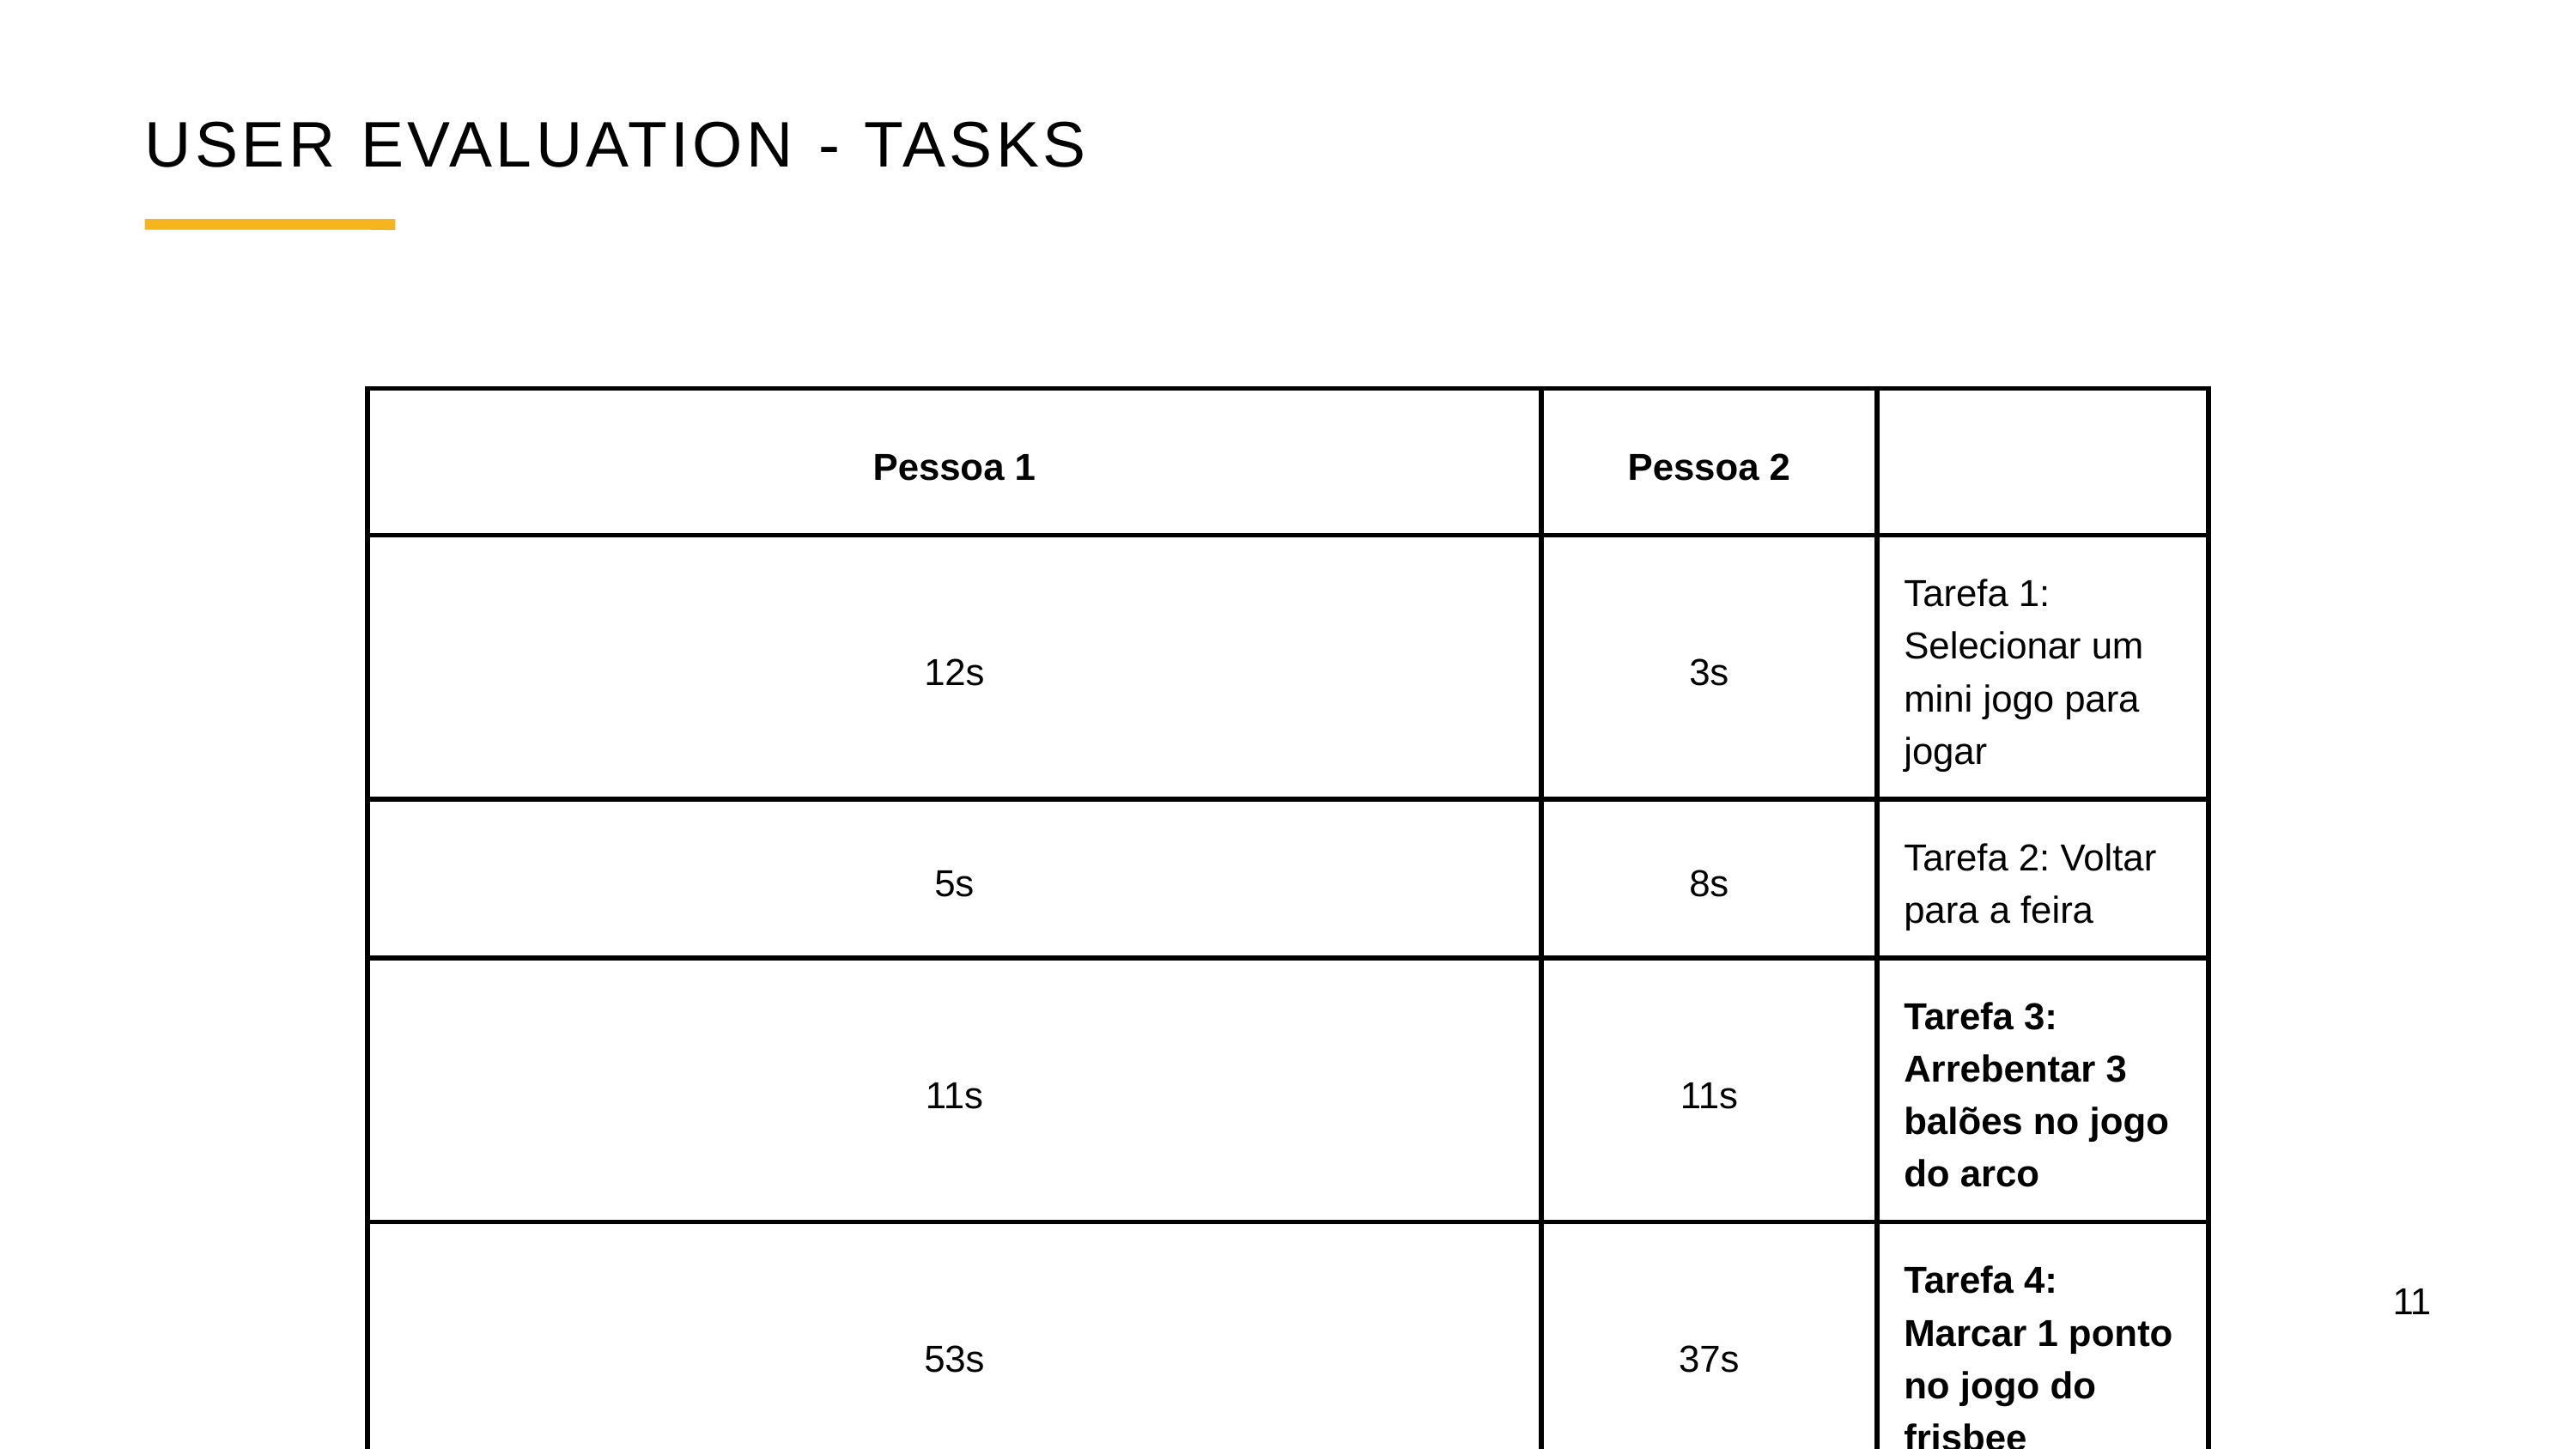

USER EVALUATION - TASKS

| Pessoa 1 | Pessoa 2 |  |
| --- | --- | --- |
| 12s | 3s | Tarefa 1: Selecionar um mini jogo para jogar |
| 5s | 8s | Tarefa 2: Voltar para a feira |
| 11s | 11s | Tarefa 3: Arrebentar 3 balões no jogo do arco |
| 53s | 37s | Tarefa 4: Marcar 1 ponto no jogo do frisbee |
11